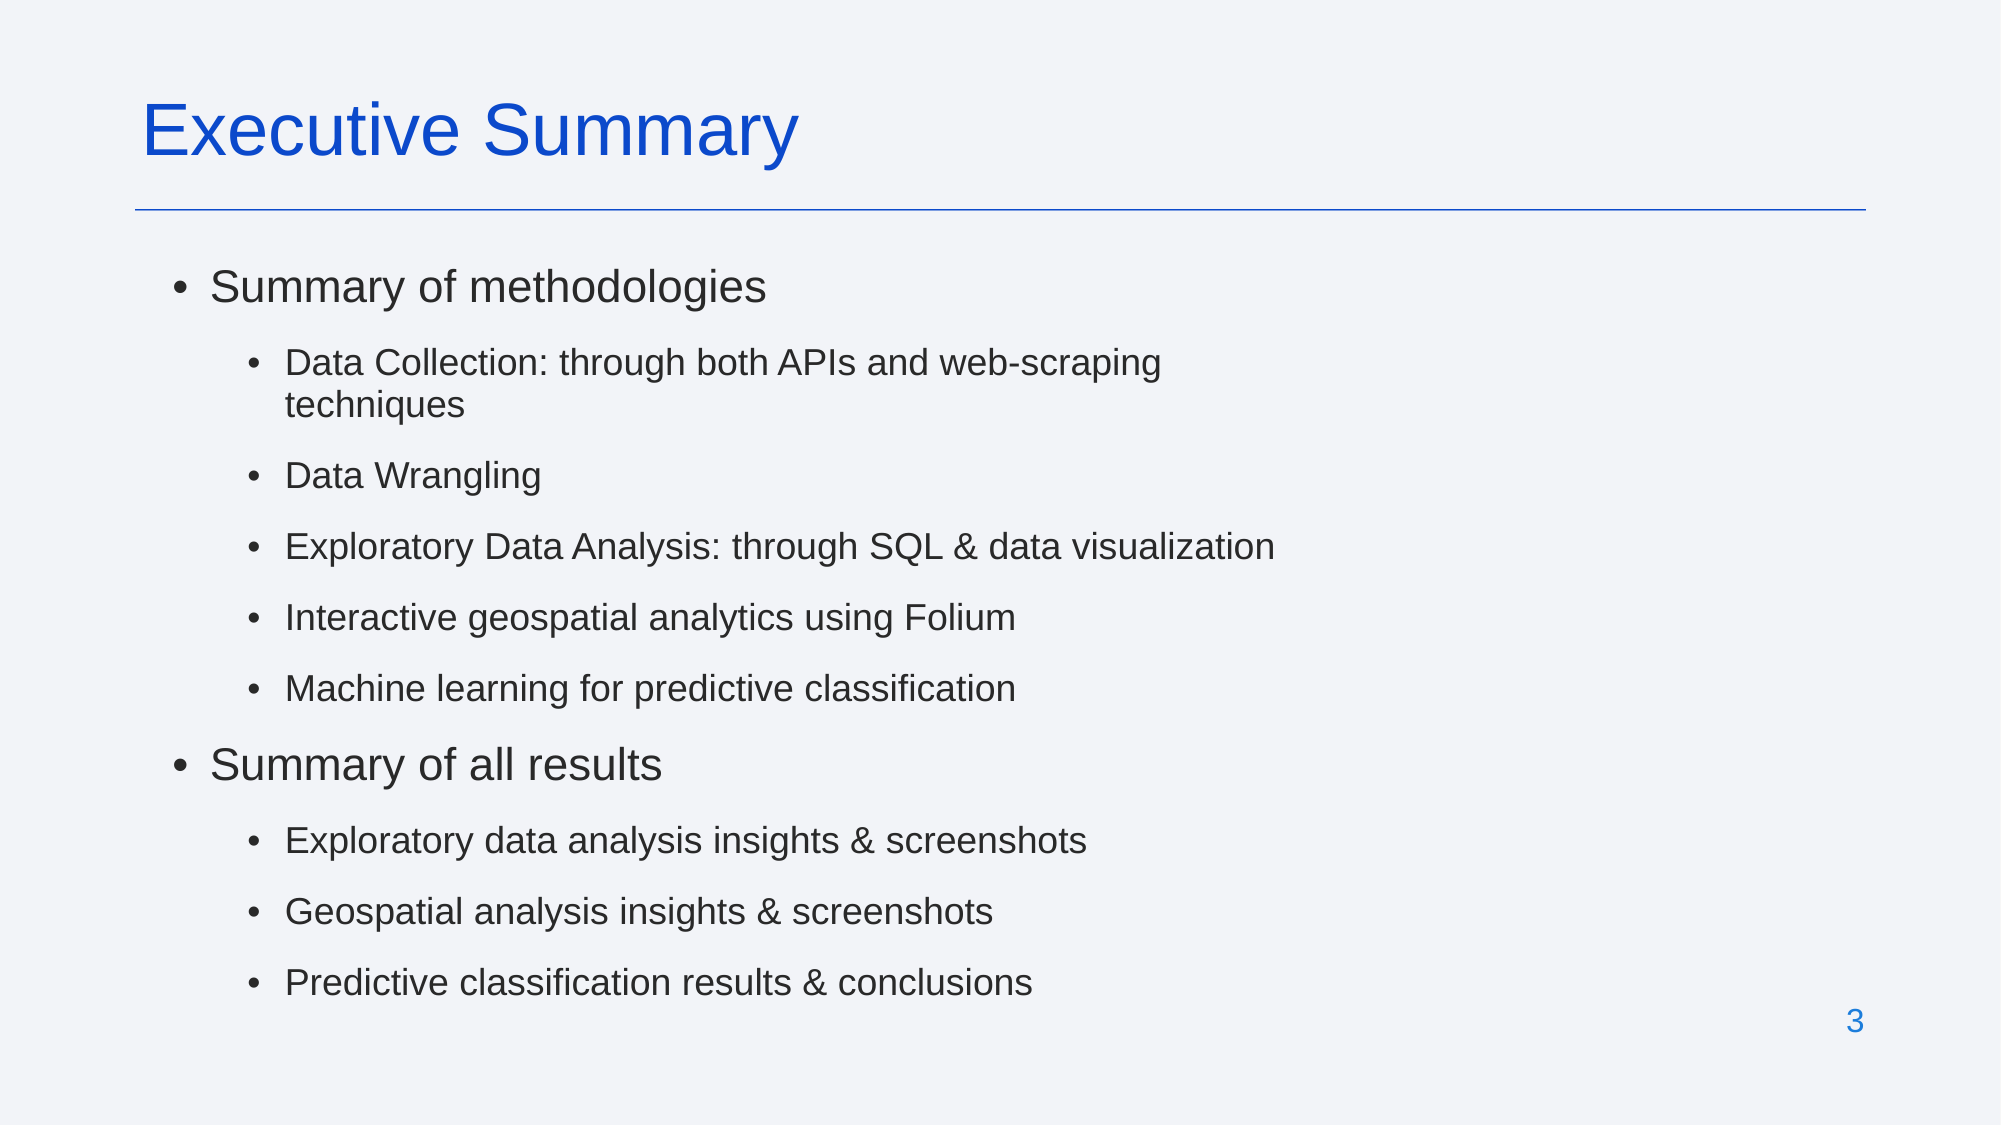

Executive Summary
Summary of methodologies
Data Collection: through both APIs and web-scraping techniques
Data Wrangling
Exploratory Data Analysis: through SQL & data visualization
Interactive geospatial analytics using Folium
Machine learning for predictive classification
Summary of all results
Exploratory data analysis insights & screenshots
Geospatial analysis insights & screenshots
Predictive classification results & conclusions
3